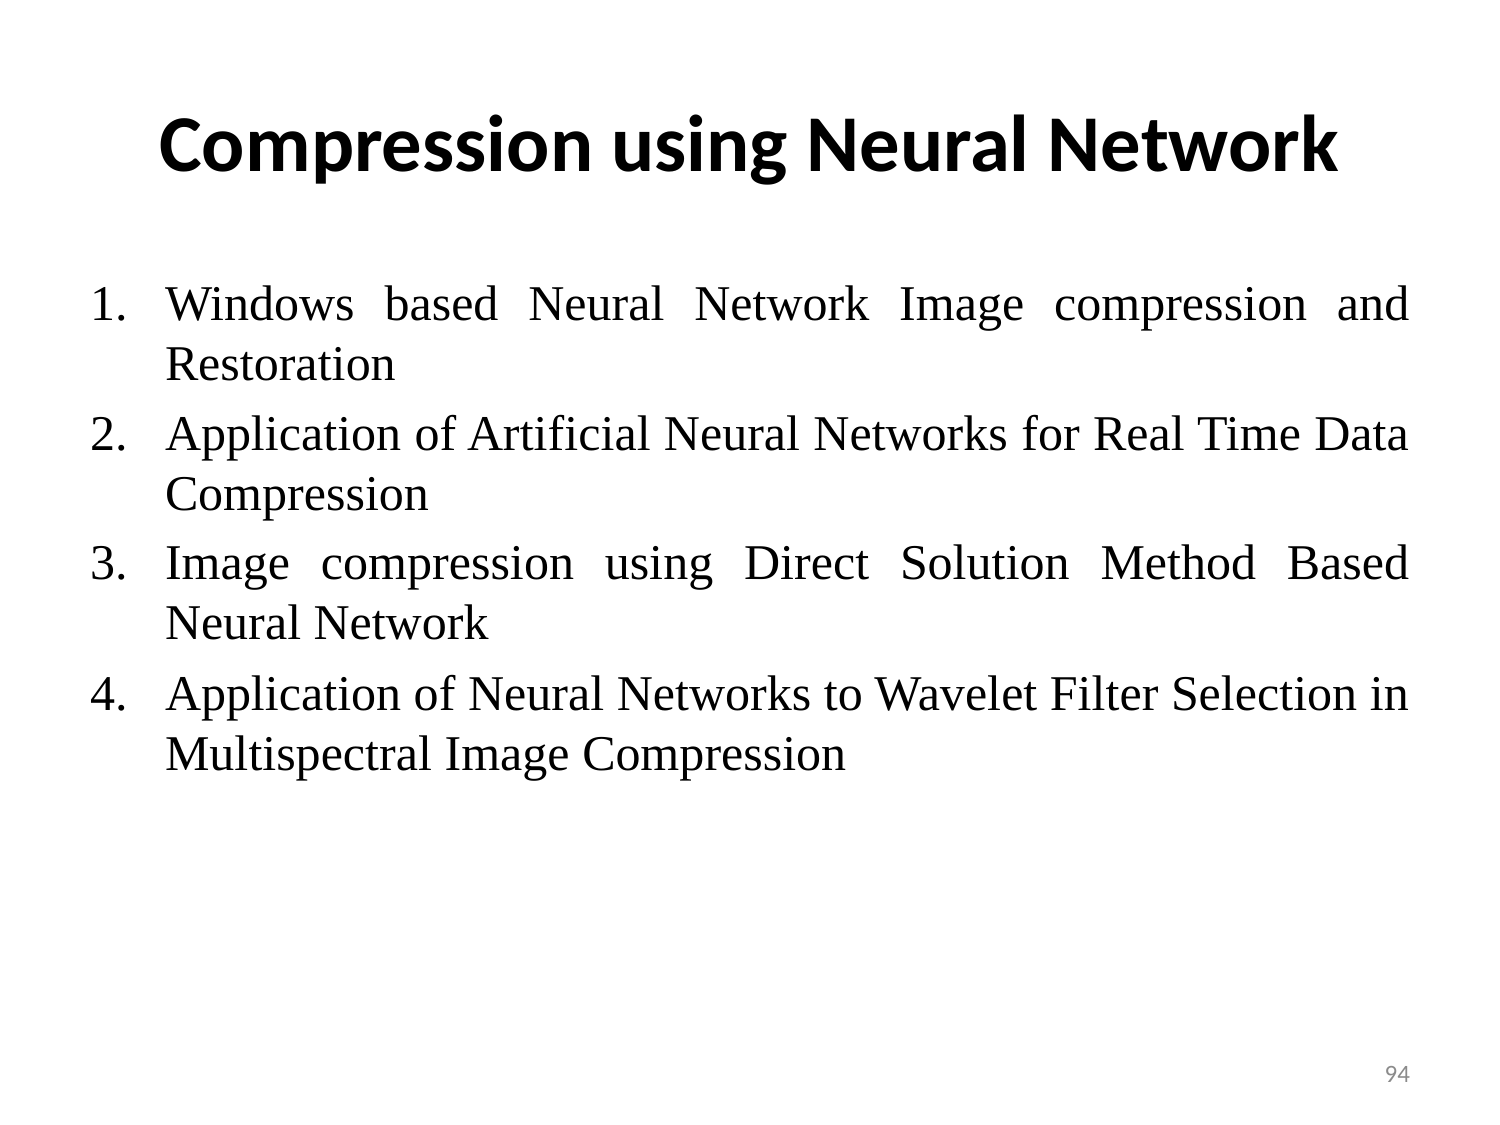

# Compression using Neural Network
Windows based Neural Network Image compression and Restoration
Application of Artificial Neural Networks for Real Time Data Compression
Image compression using Direct Solution Method Based Neural Network
Application of Neural Networks to Wavelet Filter Selection in Multispectral Image Compression

94